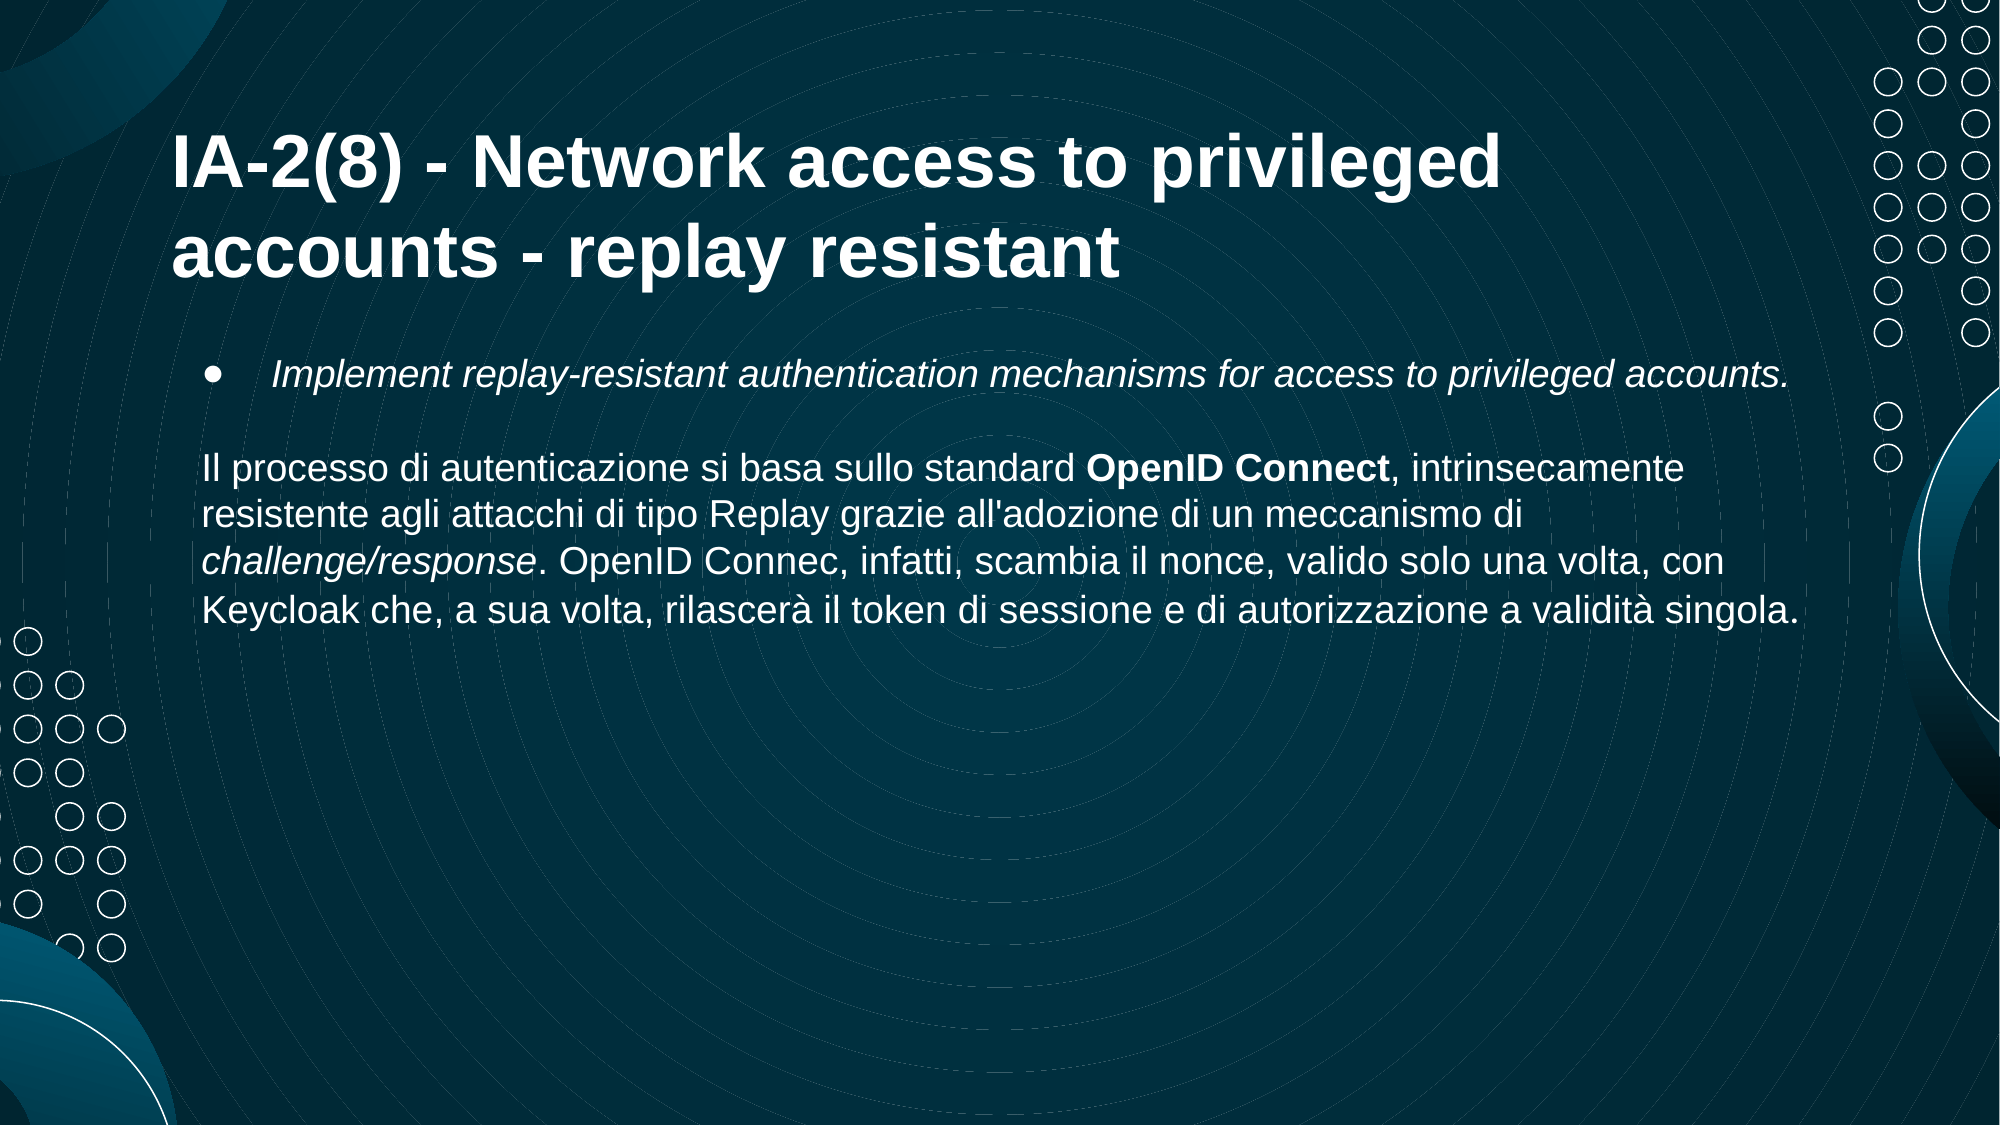

# IA-2(8) - Network access to privileged accounts - replay resistant
Implement replay-resistant authentication mechanisms for access to privileged accounts.

Il processo di autenticazione si basa sullo standard OpenID Connect, intrinsecamente resistente agli attacchi di tipo Replay grazie all'adozione di un meccanismo di challenge/response. OpenID Connec, infatti, scambia il nonce, valido solo una volta, con Keycloak che, a sua volta, rilascerà il token di sessione e di autorizzazione a validità singola.